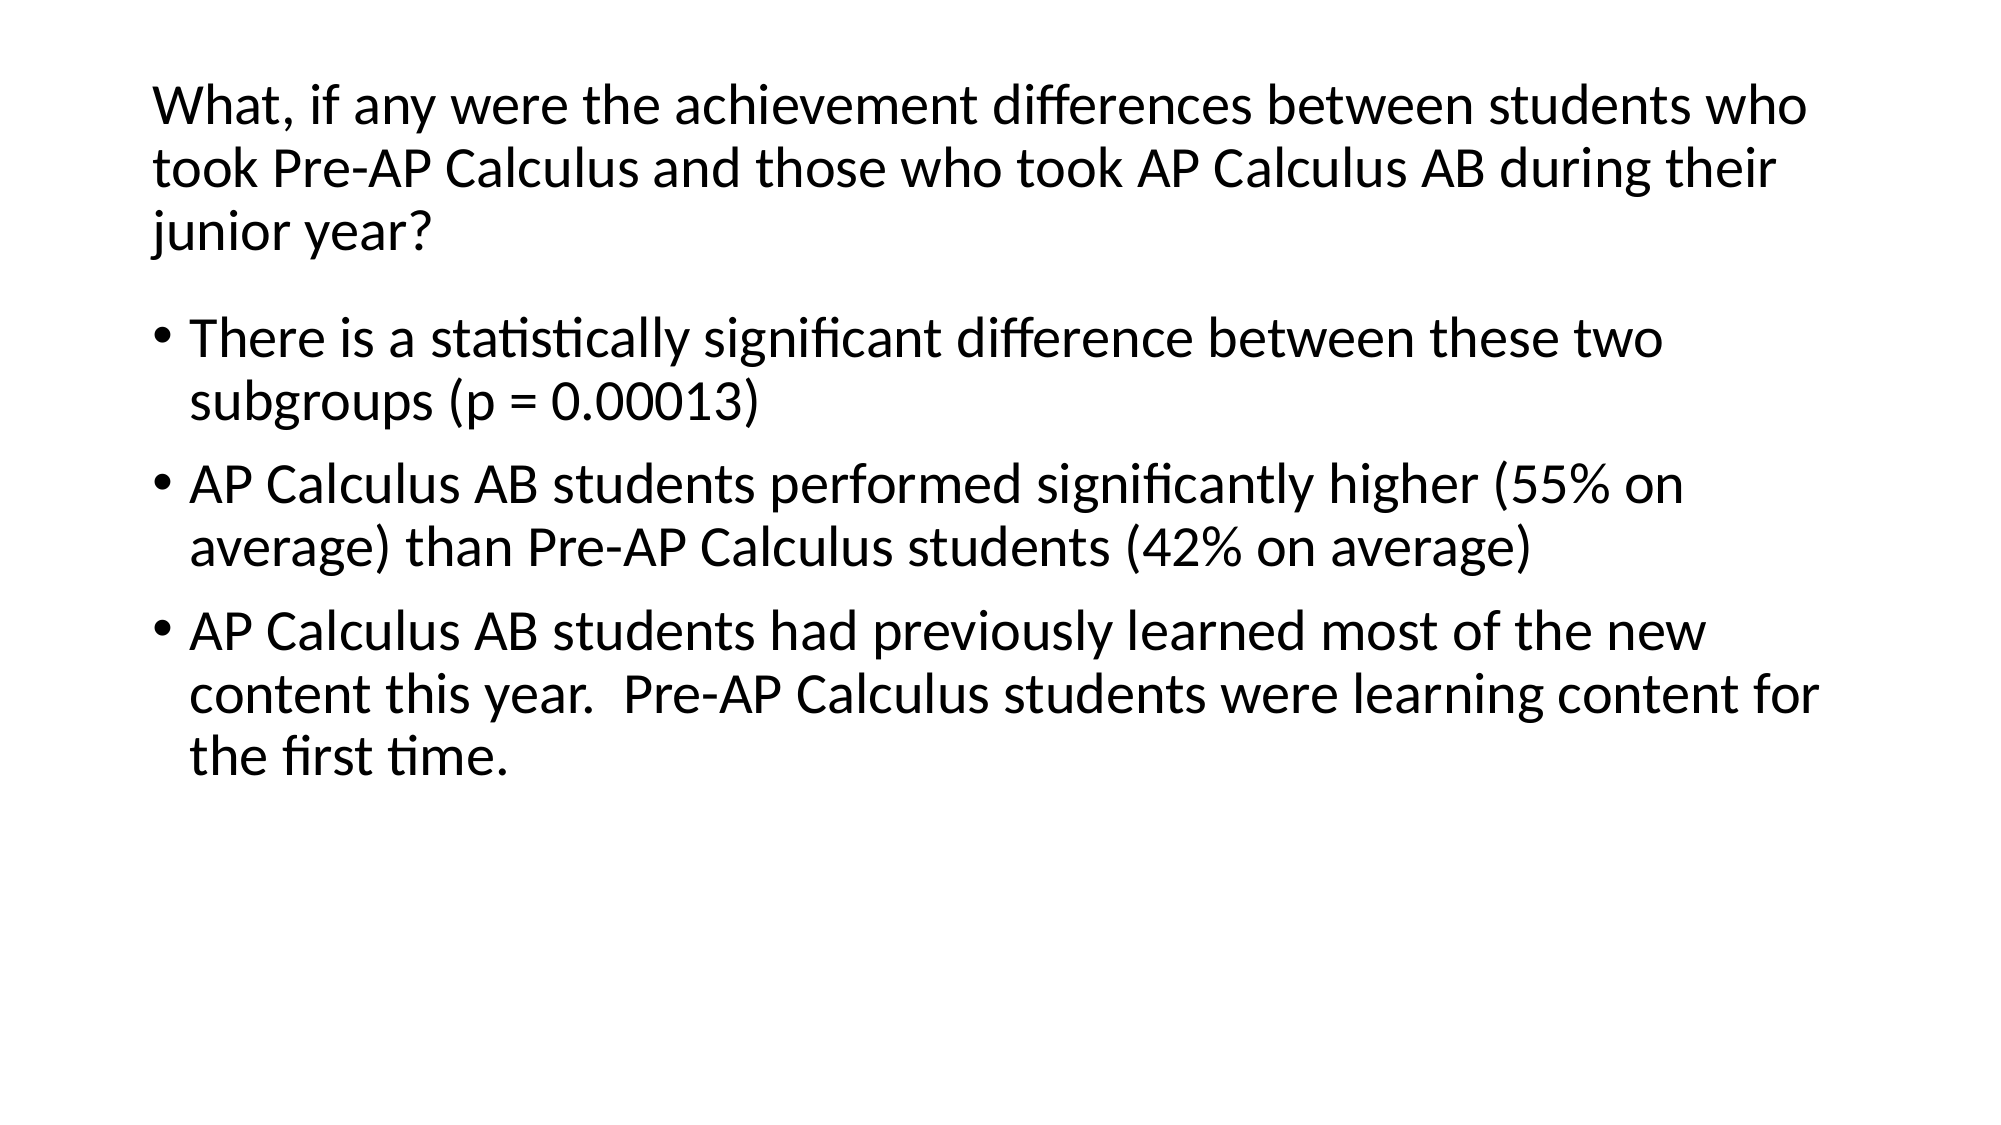

# What, if any were the achievement differences between students who took Pre-AP Calculus and those who took AP Calculus AB during their junior year?
There is a statistically significant difference between these two subgroups (p = 0.00013)
AP Calculus AB students performed significantly higher (55% on average) than Pre-AP Calculus students (42% on average)
AP Calculus AB students had previously learned most of the new content this year.  Pre-AP Calculus students were learning content for the first time.